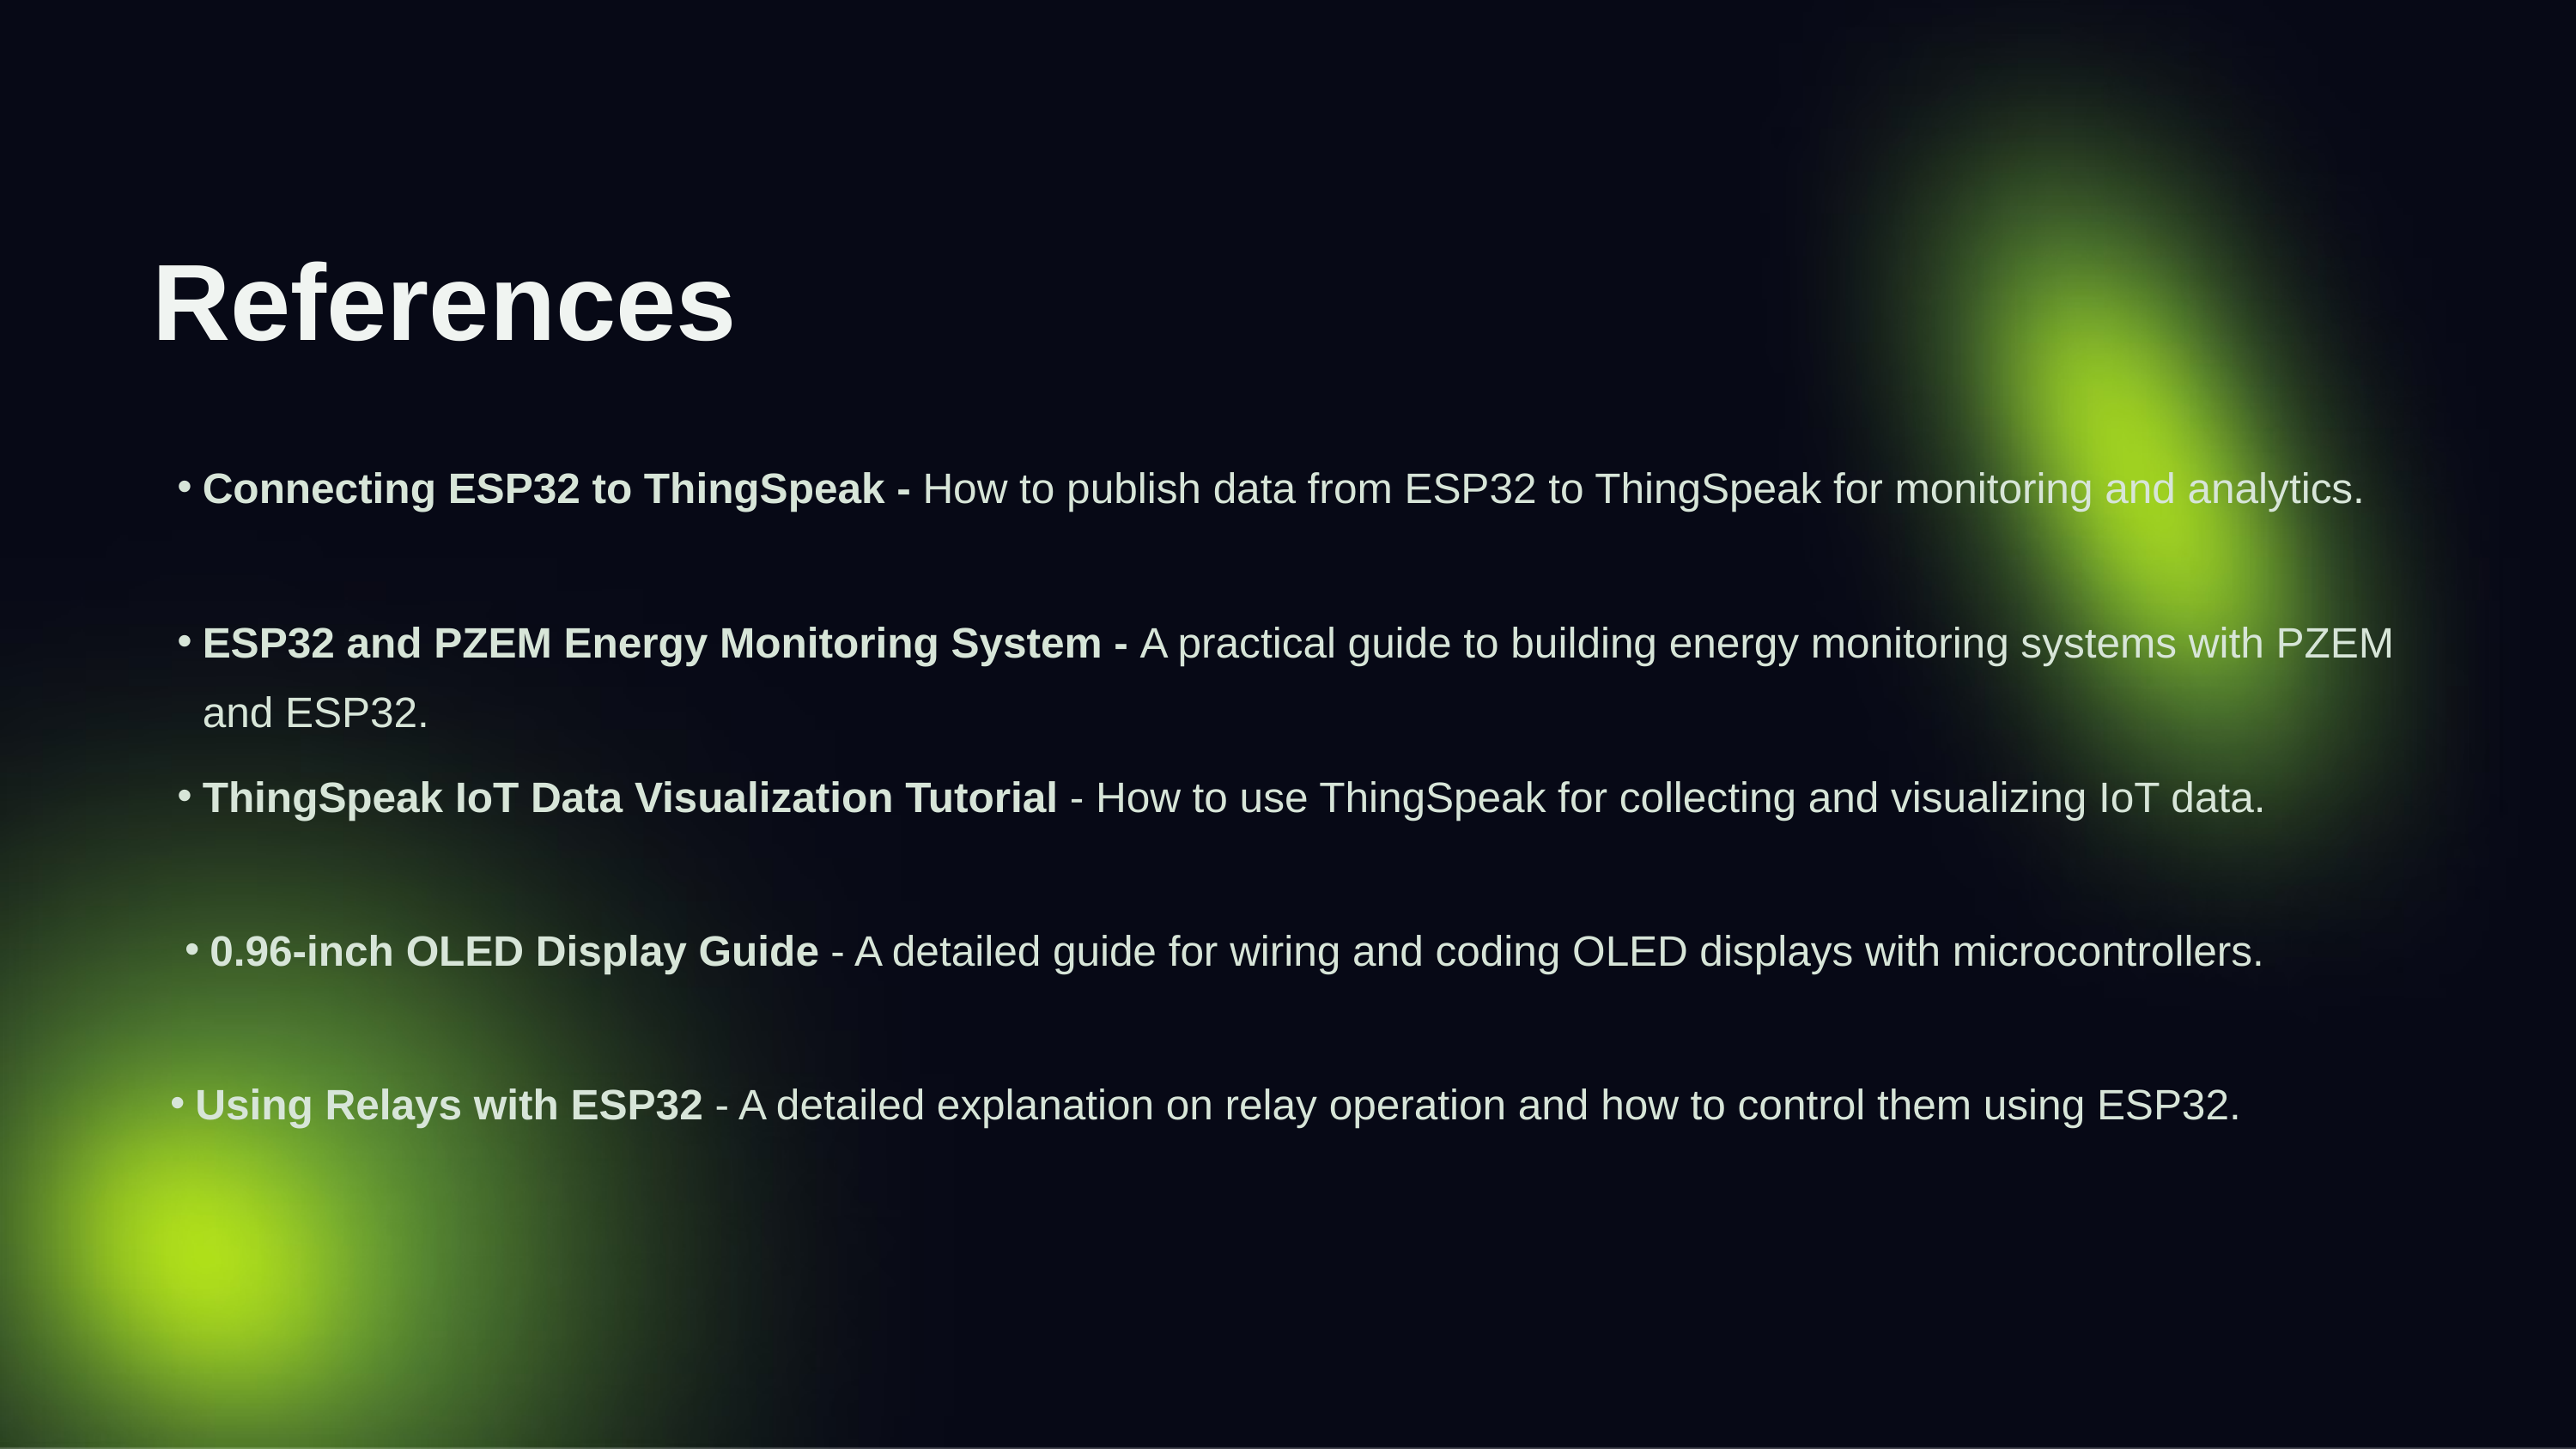

References
Connecting ESP32 to ThingSpeak - How to publish data from ESP32 to ThingSpeak for monitoring and analytics.
ESP32 and PZEM Energy Monitoring System - A practical guide to building energy monitoring systems with PZEM and ESP32.
ThingSpeak IoT Data Visualization Tutorial - How to use ThingSpeak for collecting and visualizing IoT data.
0.96-inch OLED Display Guide - A detailed guide for wiring and coding OLED displays with microcontrollers.
Using Relays with ESP32 - A detailed explanation on relay operation and how to control them using ESP32.